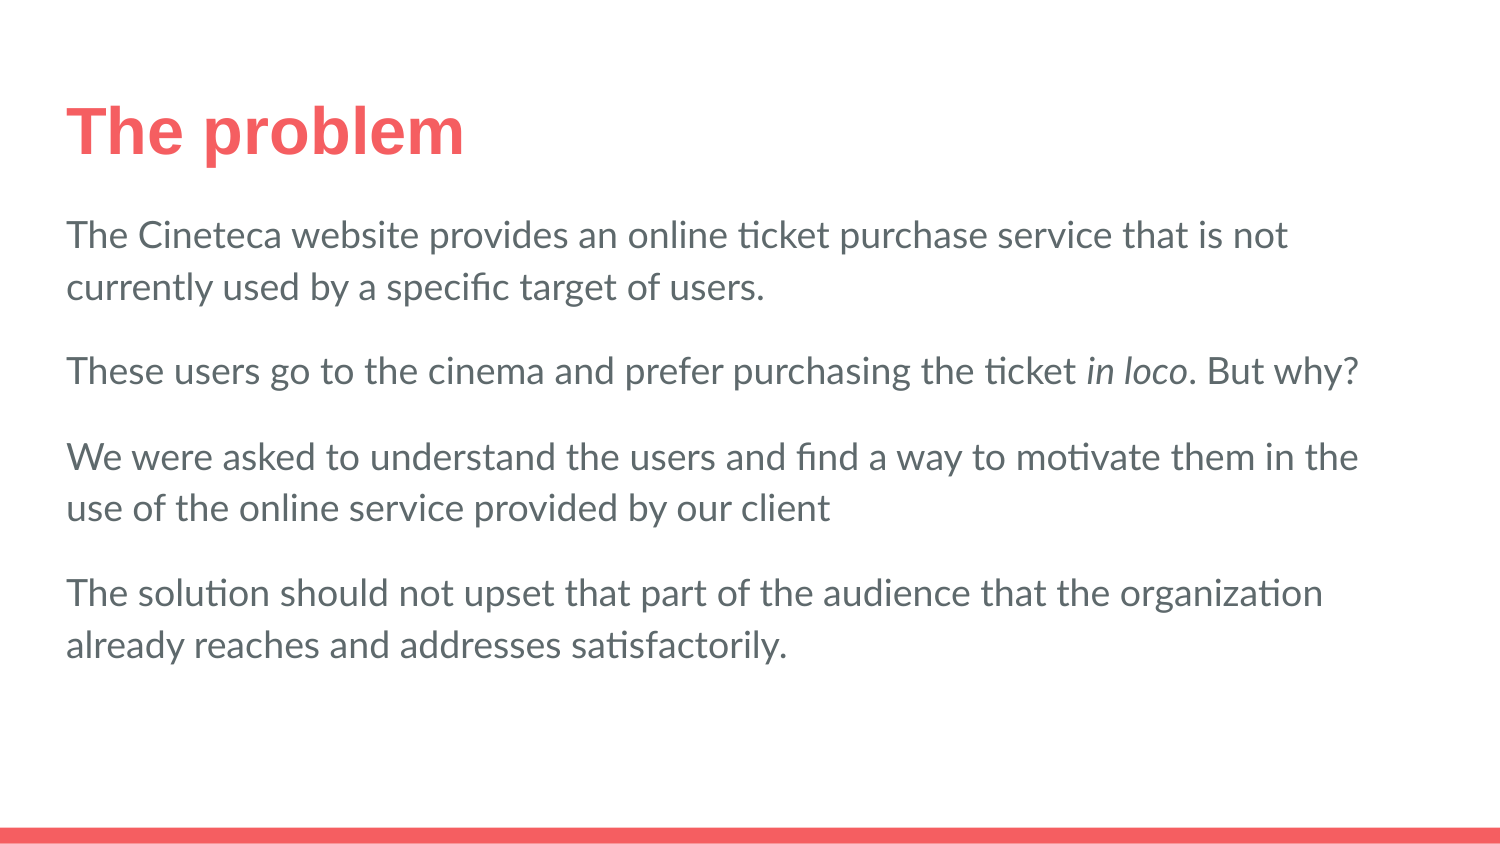

# The problem
The Cineteca website provides an online ticket purchase service that is not currently used by a specific target of users.
These users go to the cinema and prefer purchasing the ticket in loco. But why?
We were asked to understand the users and find a way to motivate them in the use of the online service provided by our client
The solution should not upset that part of the audience that the organization already reaches and addresses satisfactorily.